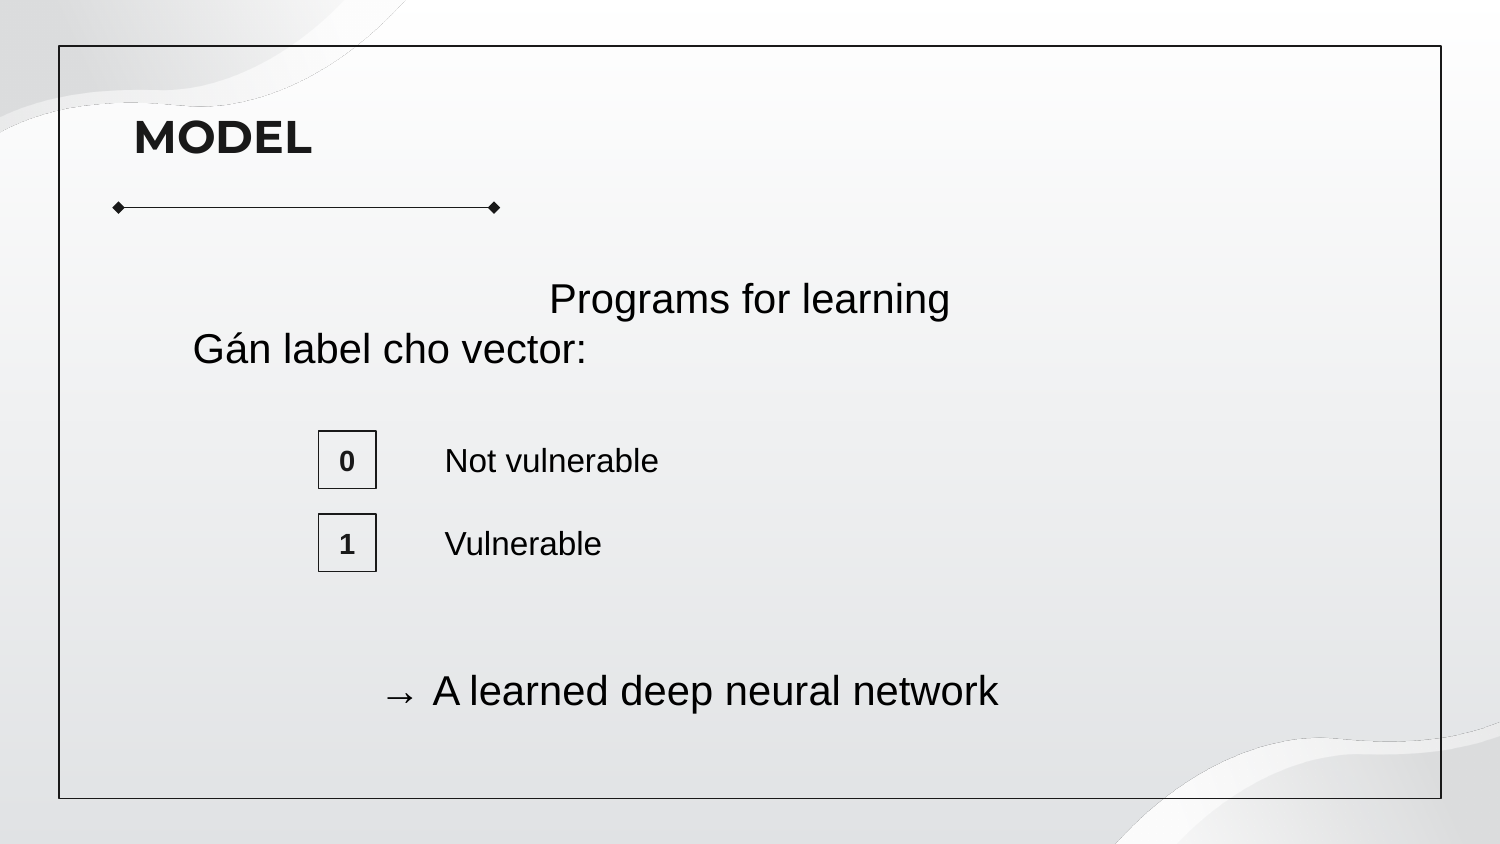

MODEL
Programs for learning
Gán label cho vector:
Not vulnerable
0
Vulnerable
1
→ A learned deep neural network